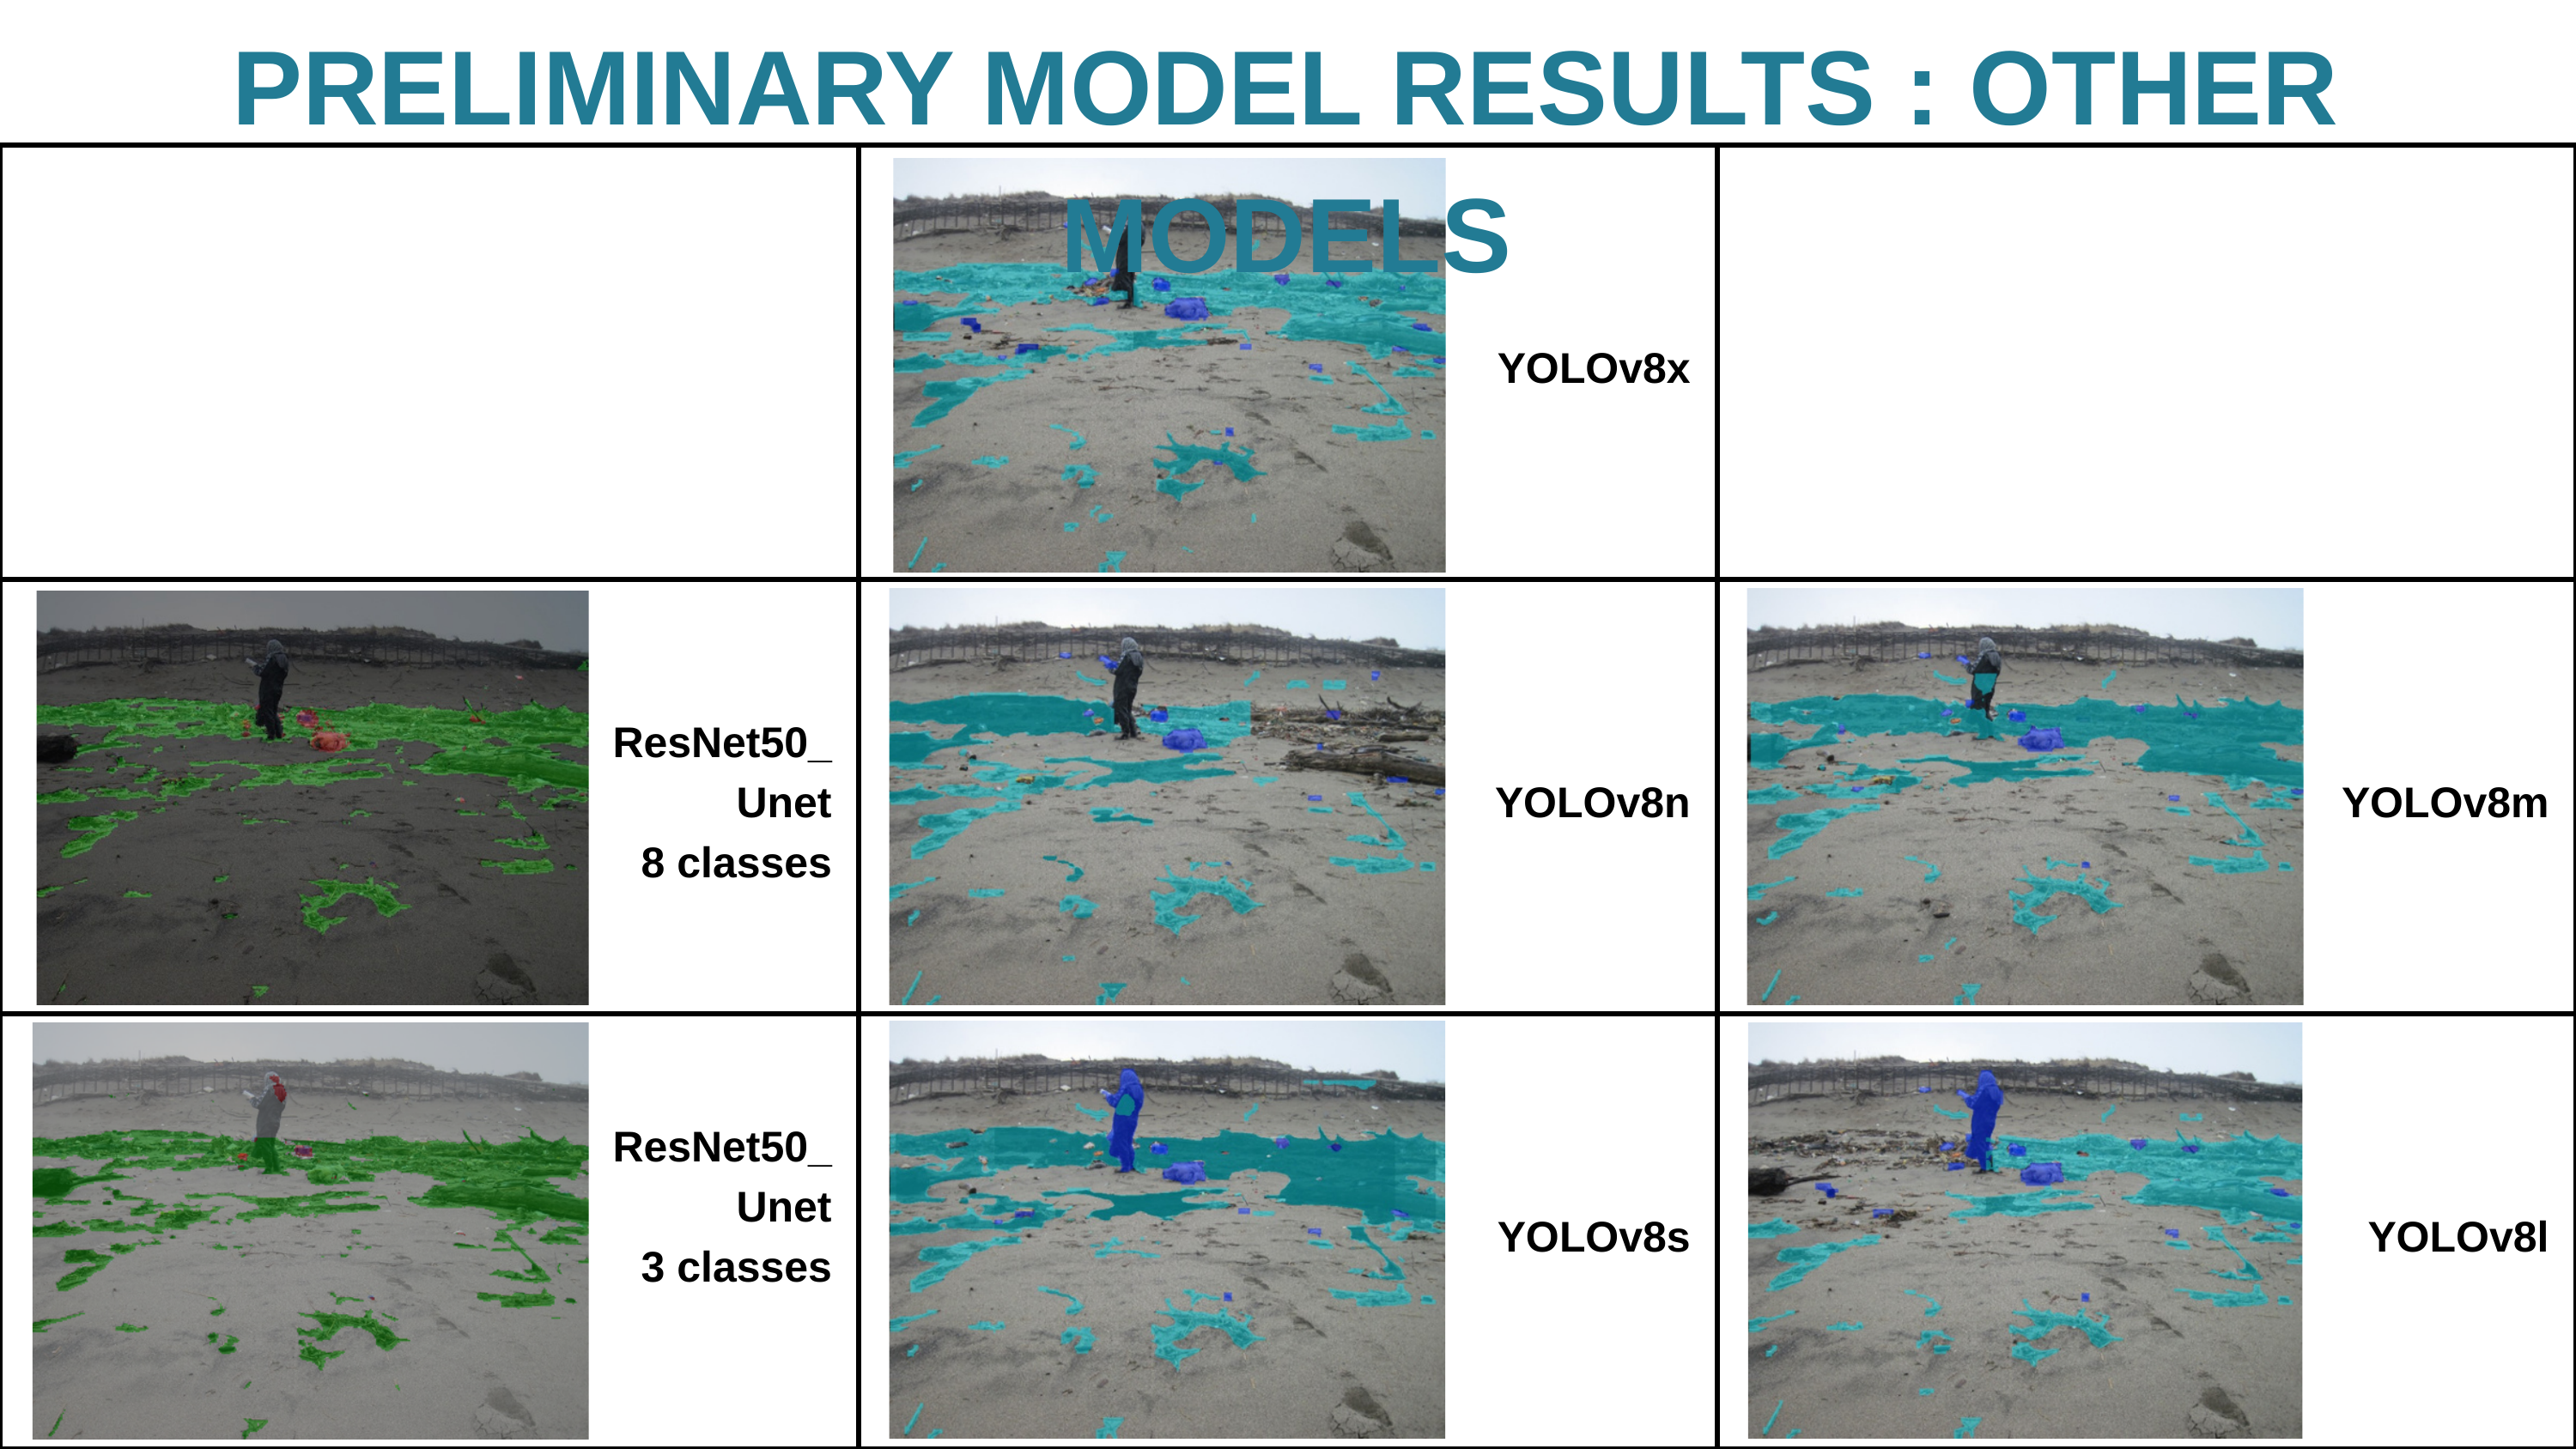

PRELIMINARY MODEL RESULTS : OTHER MODELS
|  | YOLOv8x |  |
| --- | --- | --- |
| ResNet50\_ Unet 8 classes | YOLOv8n | YOLOv8m |
| ResNet50\_ Unet 3 classes | YOLOv8s | YOLOv8l |